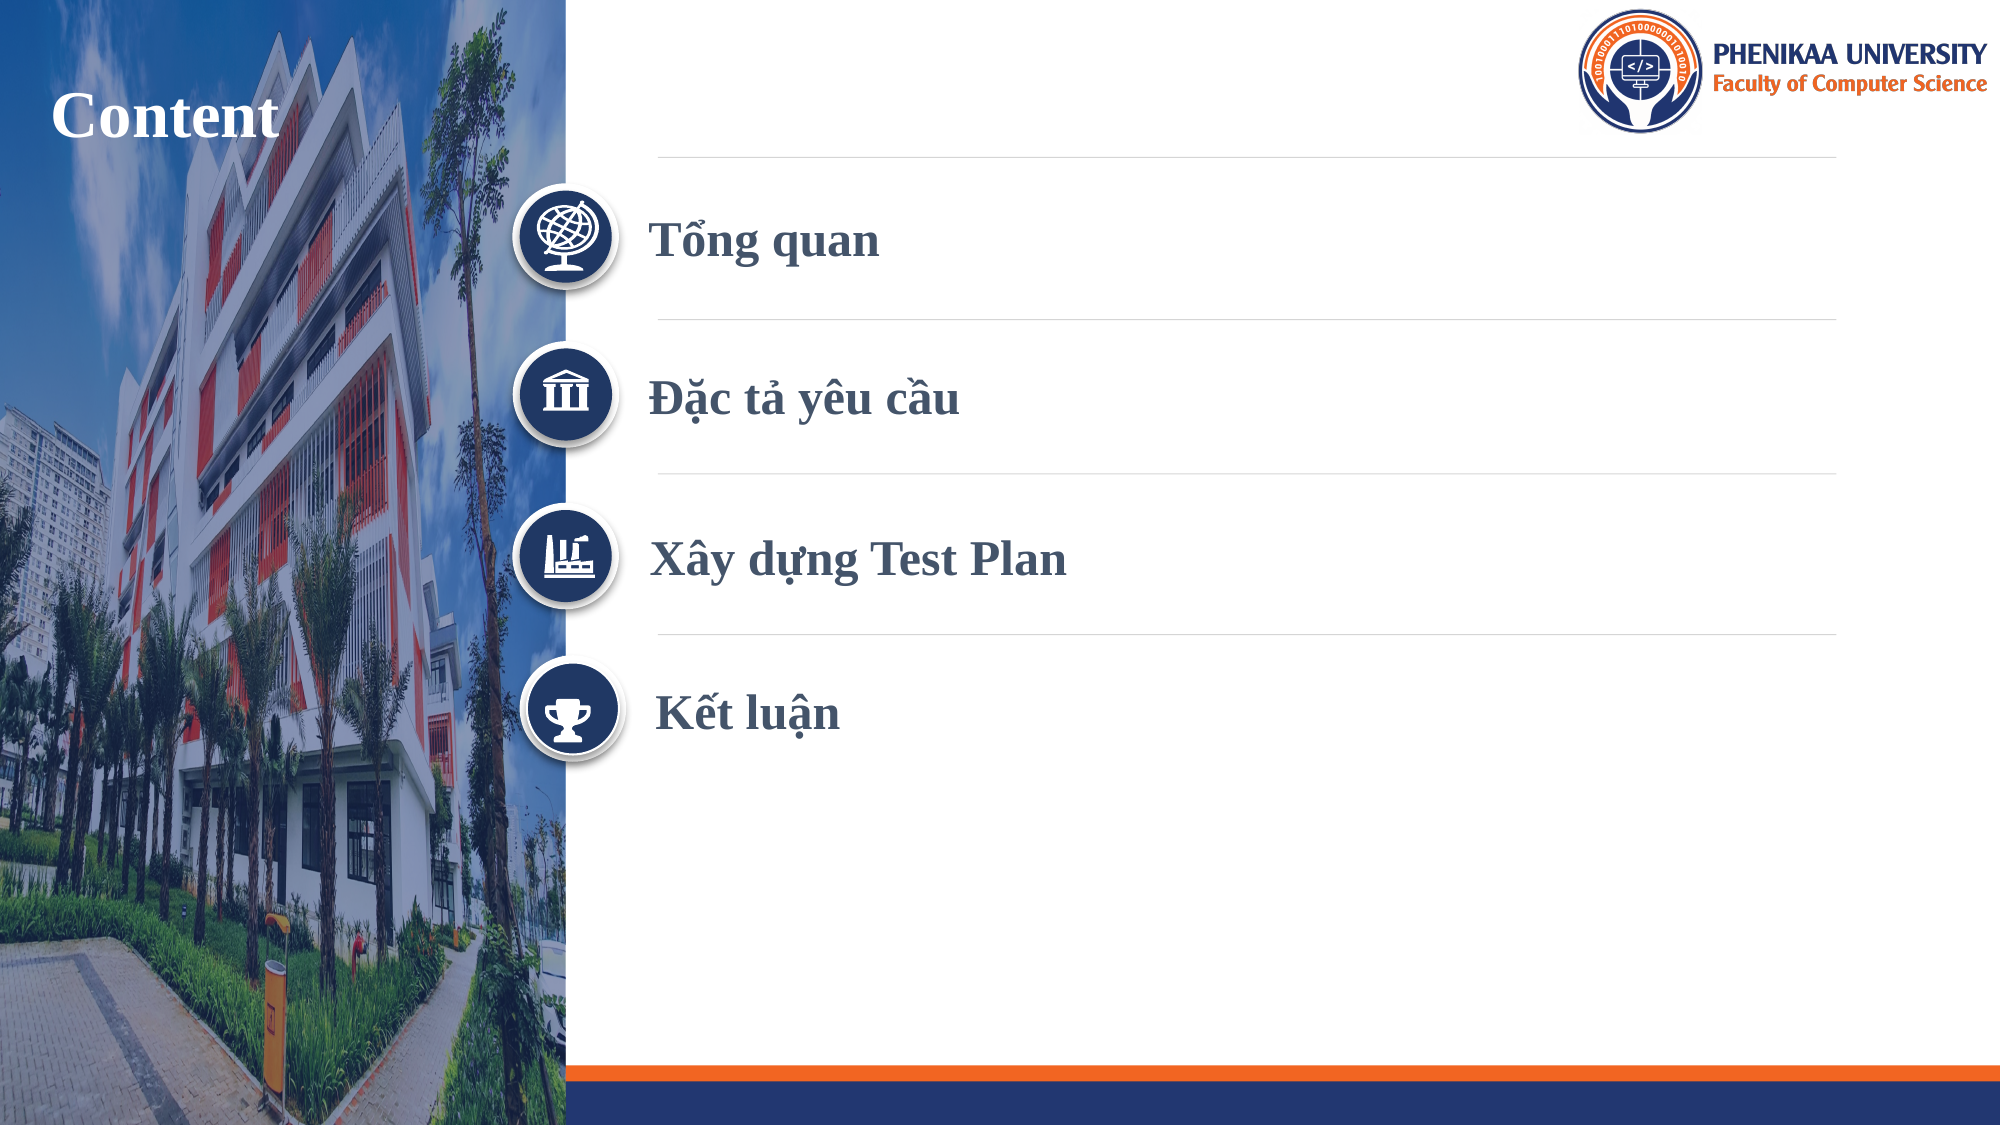

Content

Tổng quan

Đặc tả yêu cầu

Xây dựng Test Plan

Kết luận